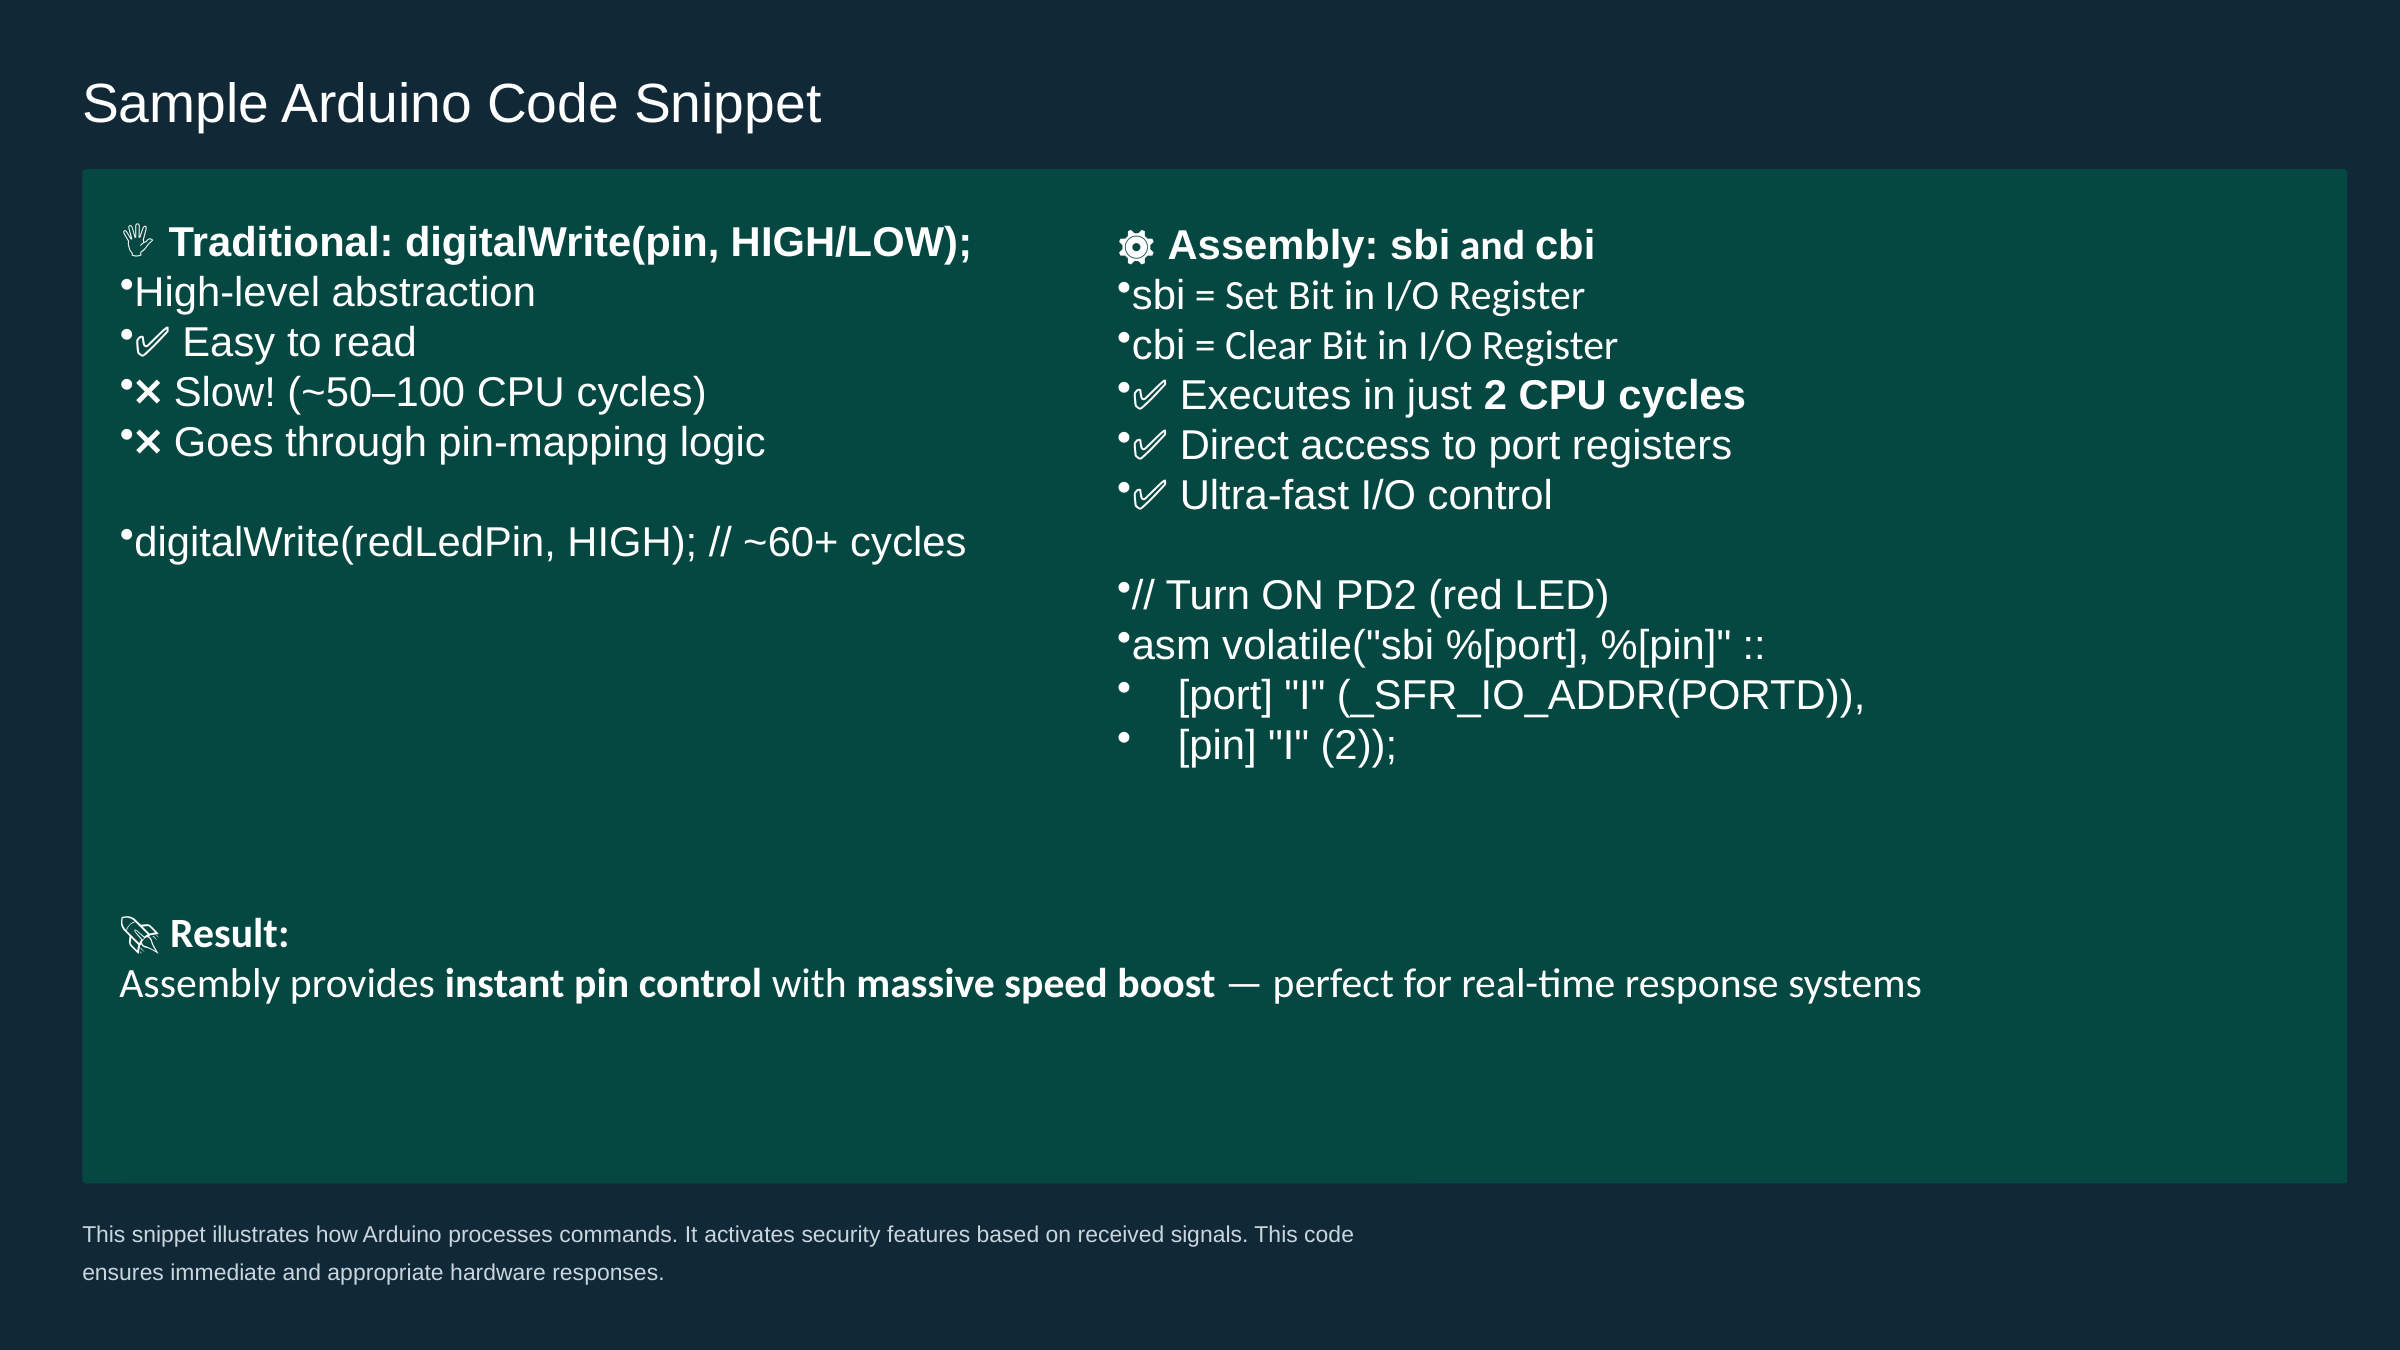

Sample Arduino Code Snippet

🖐️ Traditional: digitalWrite(pin, HIGH/LOW);
High-level abstraction
✅ Easy to read
❌ Slow! (~50–100 CPU cycles)
❌ Goes through pin-mapping logic

digitalWrite(redLedPin, HIGH); // ~60+ cycles

⚙️ Assembly: sbi and cbi
sbi = Set Bit in I/O Register
cbi = Clear Bit in I/O Register
✅ Executes in just 2 CPU cycles
✅ Direct access to port registers
✅ Ultra-fast I/O control

// Turn ON PD2 (red LED)
asm volatile("sbi %[port], %[pin]" ::
    [port] "I" (_SFR_IO_ADDR(PORTD)),
    [pin] "I" (2));

🚀 Result:
Assembly provides instant pin control with massive speed boost — perfect for real-time response systems
This snippet illustrates how Arduino processes commands. It activates security features based on received signals. This code ensures immediate and appropriate hardware responses.